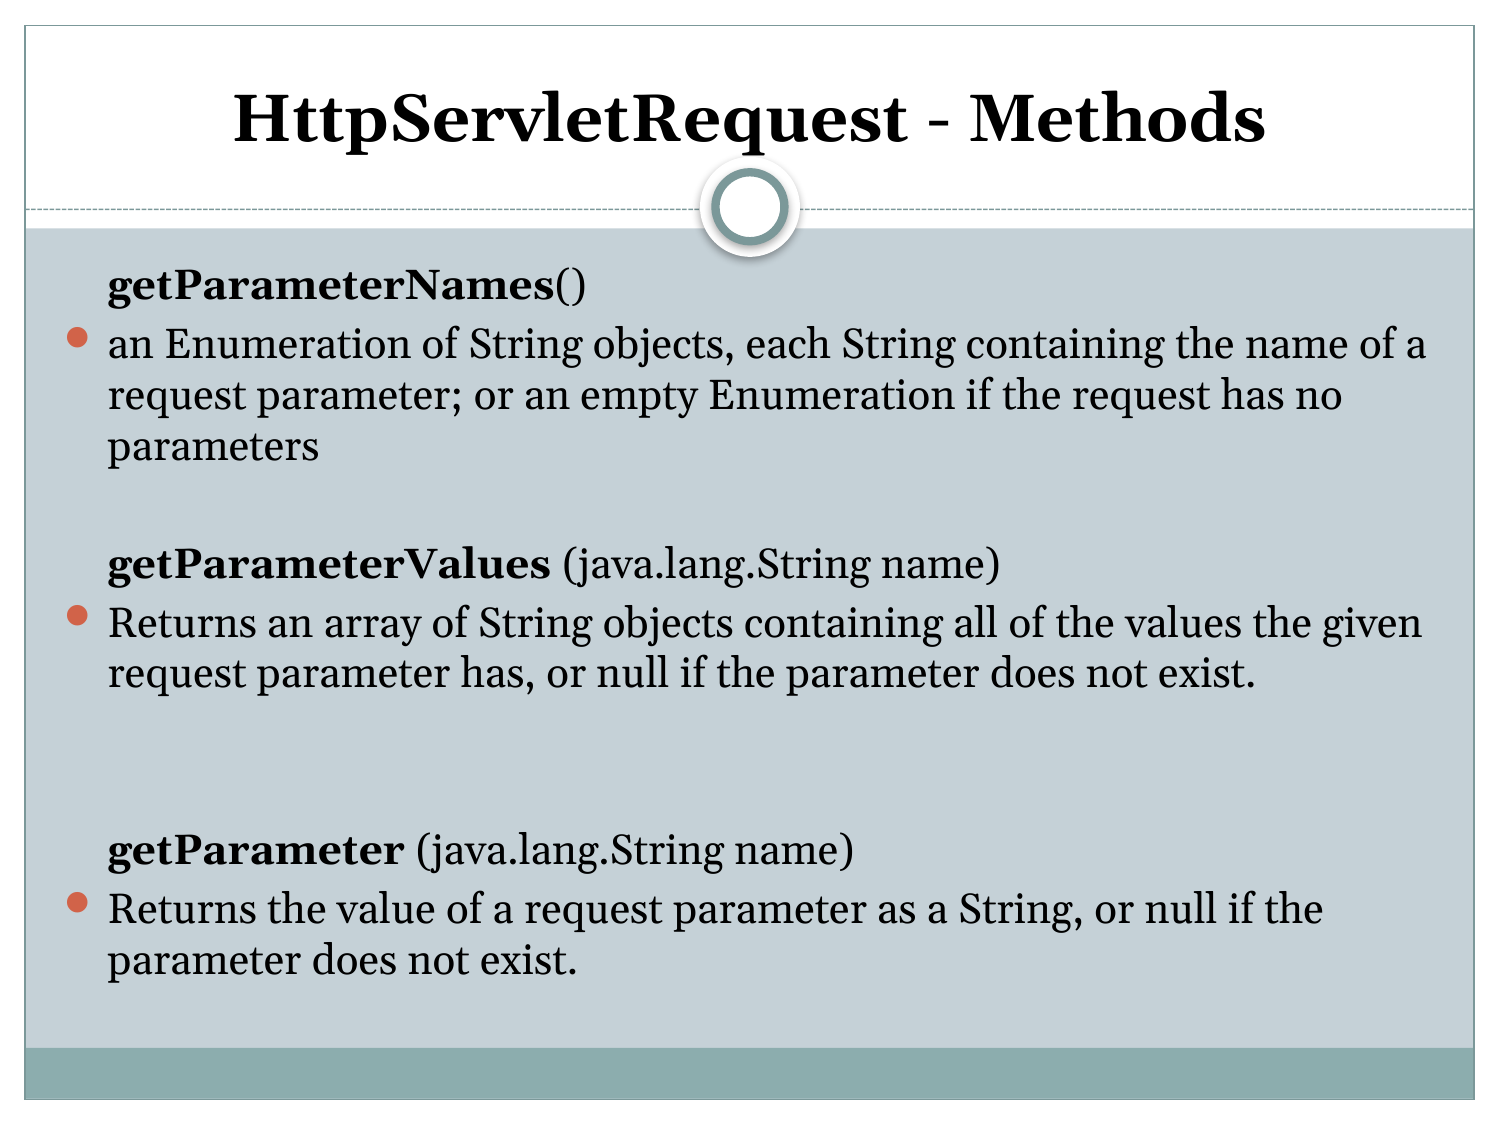

# HttpServletRequest - Methods
	getParameterNames()
an Enumeration of String objects, each String containing the name of a request parameter; or an empty Enumeration if the request has no parameters

	getParameterValues (java.lang.String name)
Returns an array of String objects containing all of the values the given request parameter has, or null if the parameter does not exist.

	getParameter (java.lang.String name)
Returns the value of a request parameter as a String, or null if the parameter does not exist.